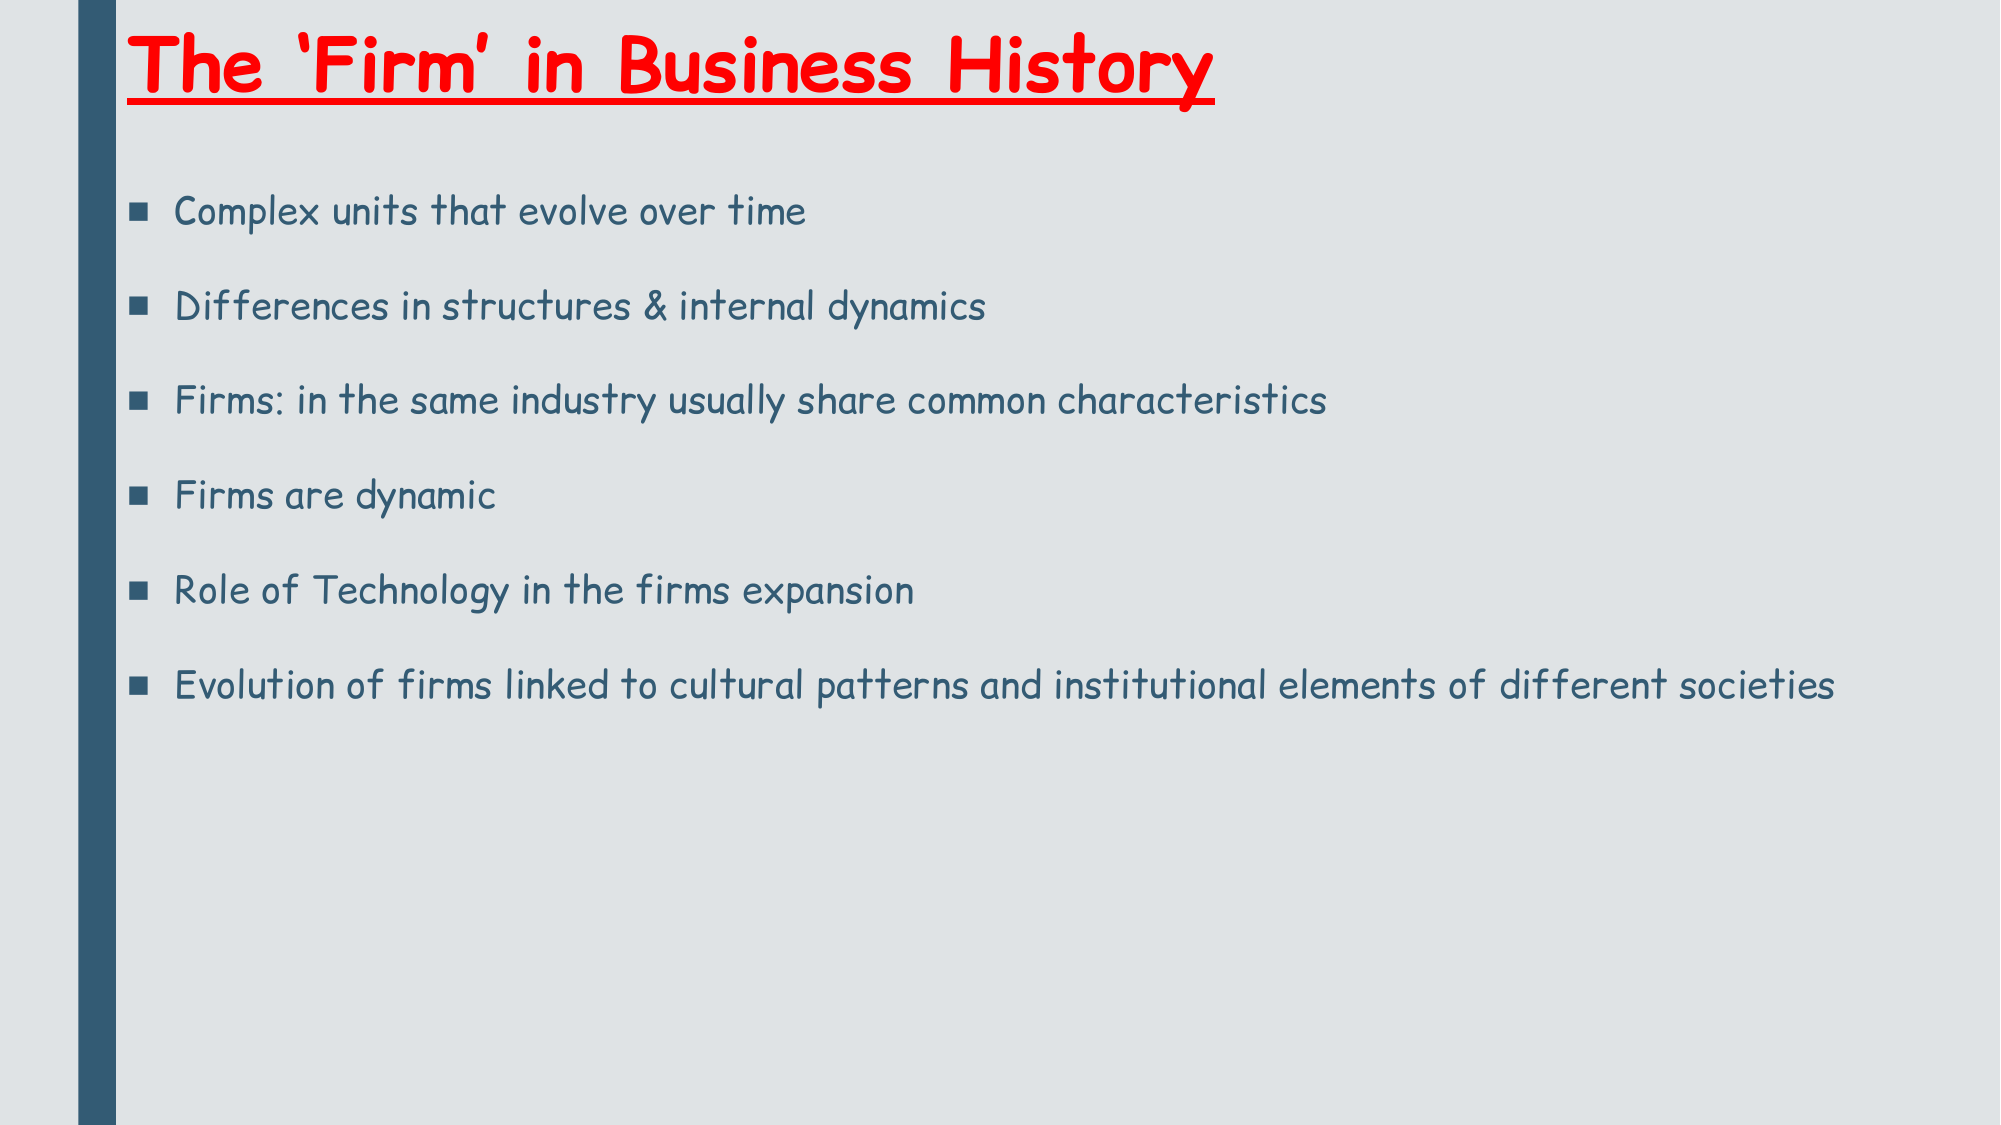

# The ‘Firm’ in Business History
Complex units that evolve over time

Differences in structures & internal dynamics

Firms: in the same industry usually share common characteristics

Firms are dynamic

Role of Technology in the firms expansion

Evolution of firms linked to cultural patterns and institutional elements of different societies